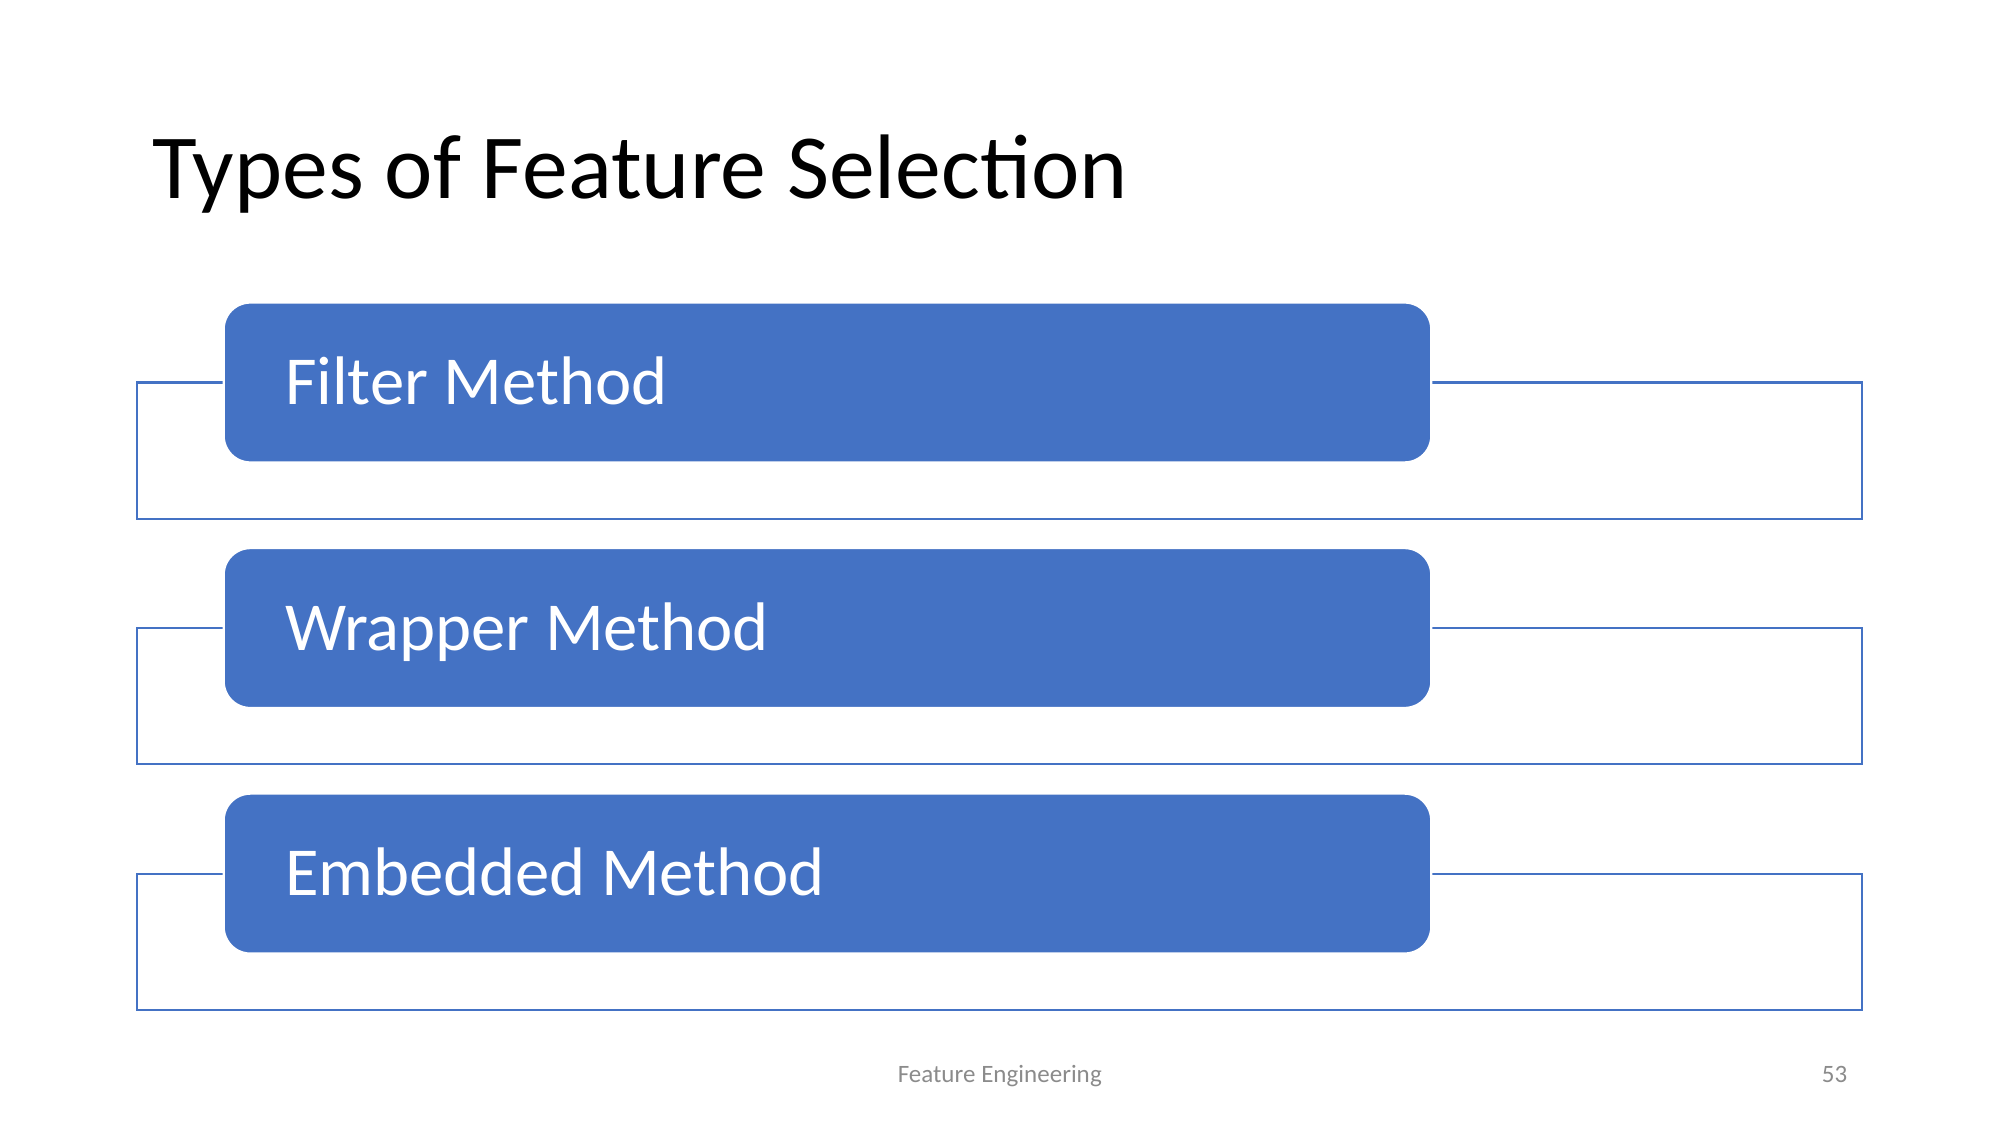

# Types of Feature Selection
Filter Method
Wrapper Method
Embedded Method
Feature Engineering
53